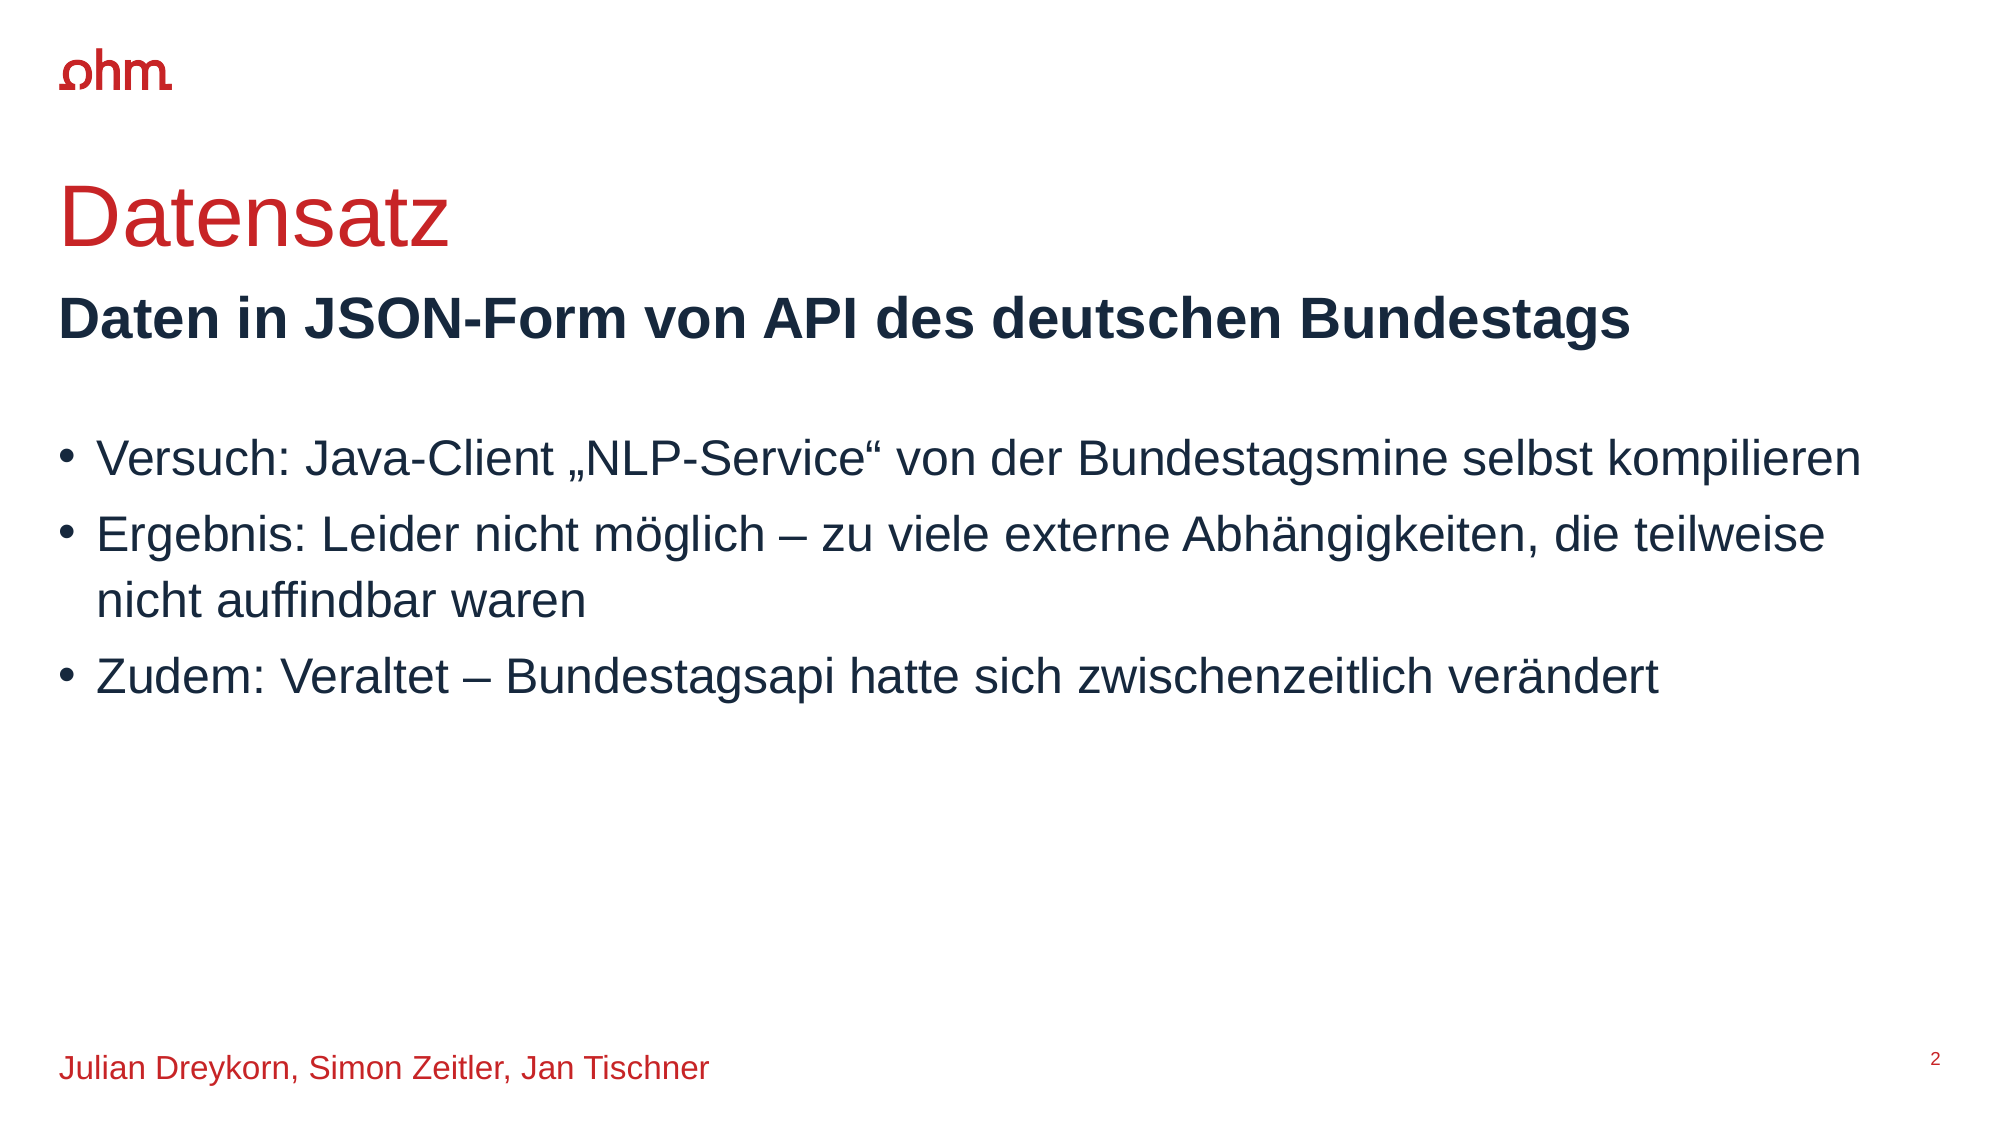

# Datensatz
Daten in JSON-Form von API des deutschen Bundestags
Versuch: Java-Client „NLP-Service“ von der Bundestagsmine selbst kompilieren
Ergebnis: Leider nicht möglich – zu viele externe Abhängigkeiten, die teilweise nicht auffindbar waren
Zudem: Veraltet – Bundestagsapi hatte sich zwischenzeitlich verändert
Julian Dreykorn, Simon Zeitler, Jan Tischner
2